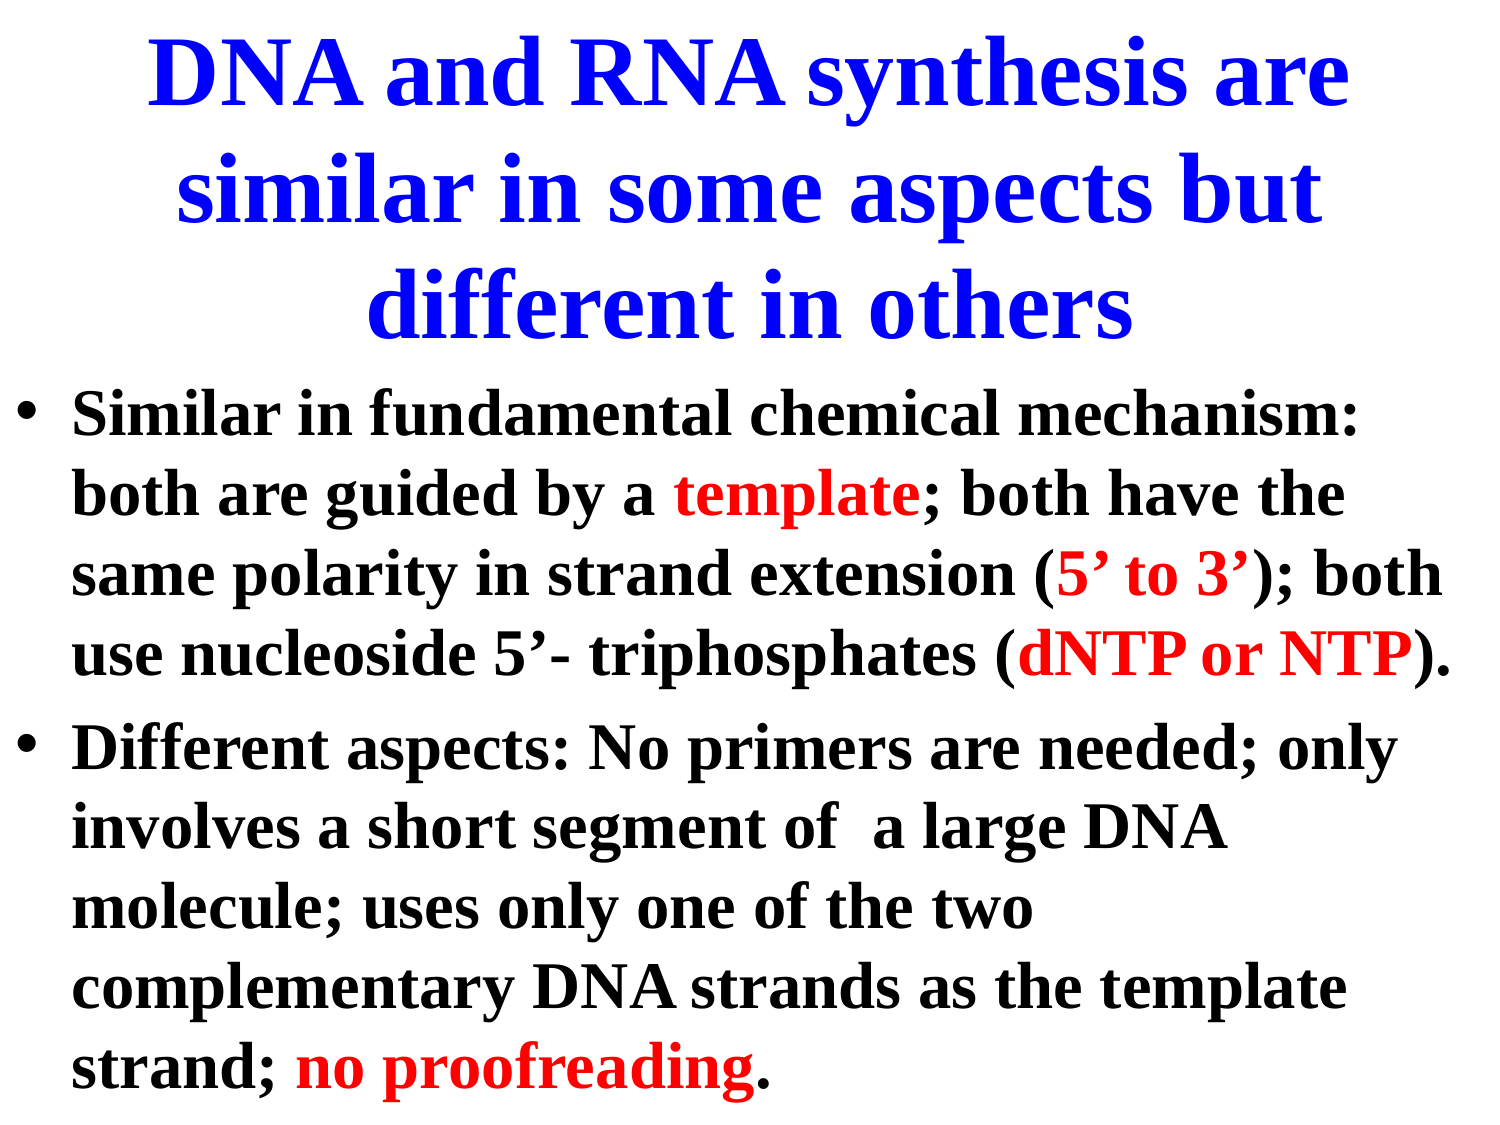

# DNA and RNA synthesis are similar in some aspects but different in others
Similar in fundamental chemical mechanism: both are guided by a template; both have the same polarity in strand extension (5’ to 3’); both use nucleoside 5’- triphosphates (dNTP or NTP).
Different aspects: No primers are needed; only involves a short segment of  a large DNA molecule; uses only one of the two complementary DNA strands as the template strand; no proofreading.